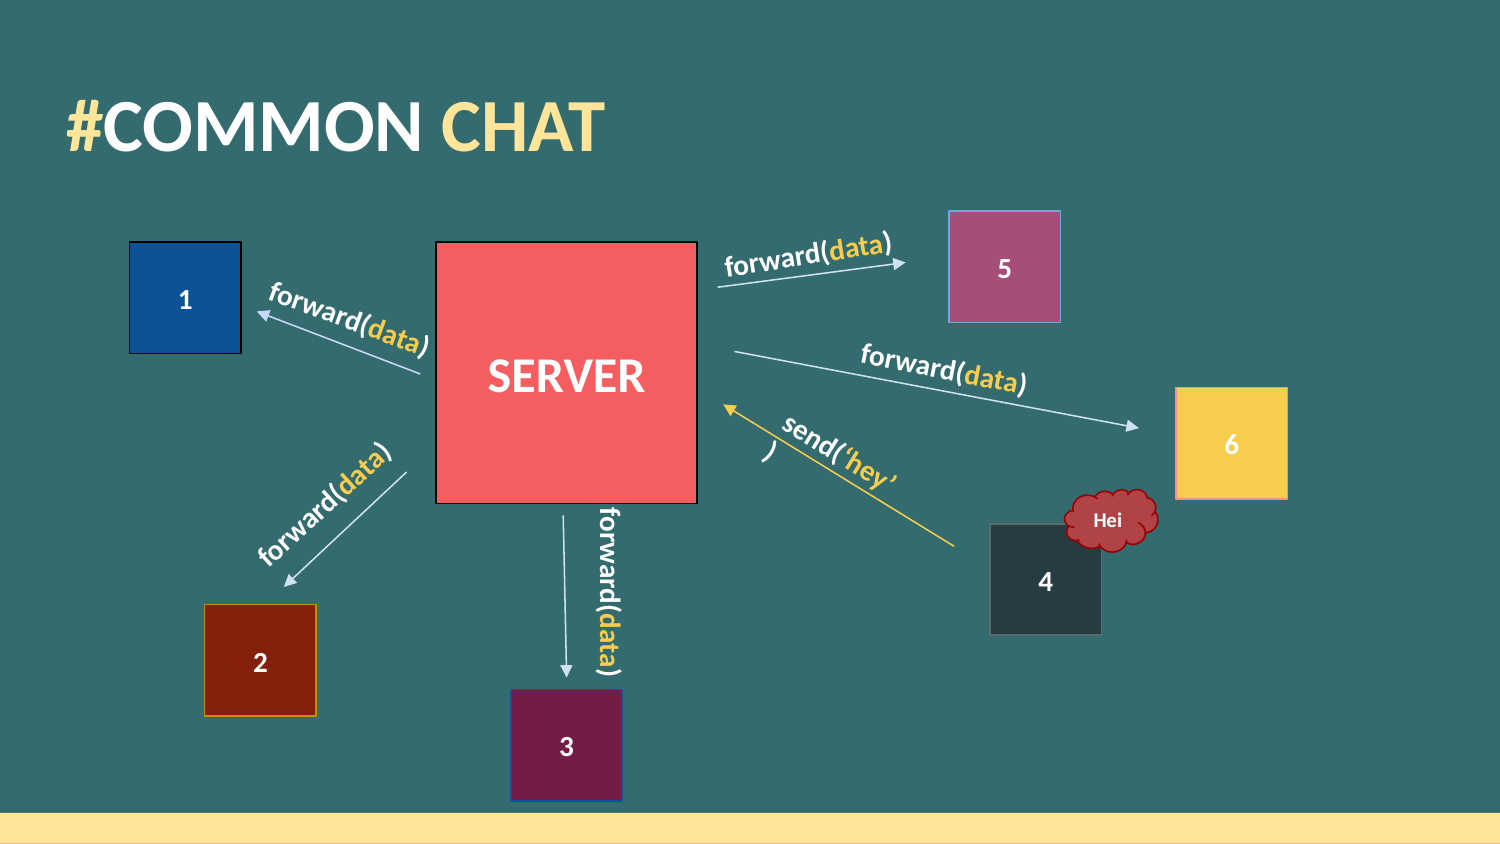

# #COMMON CHAT
5
forward(data)
1
SERVER
forward(data)
forward(data)
6
send(‘hey’)
forward(data)
Hei
4
forward(data)
2
3